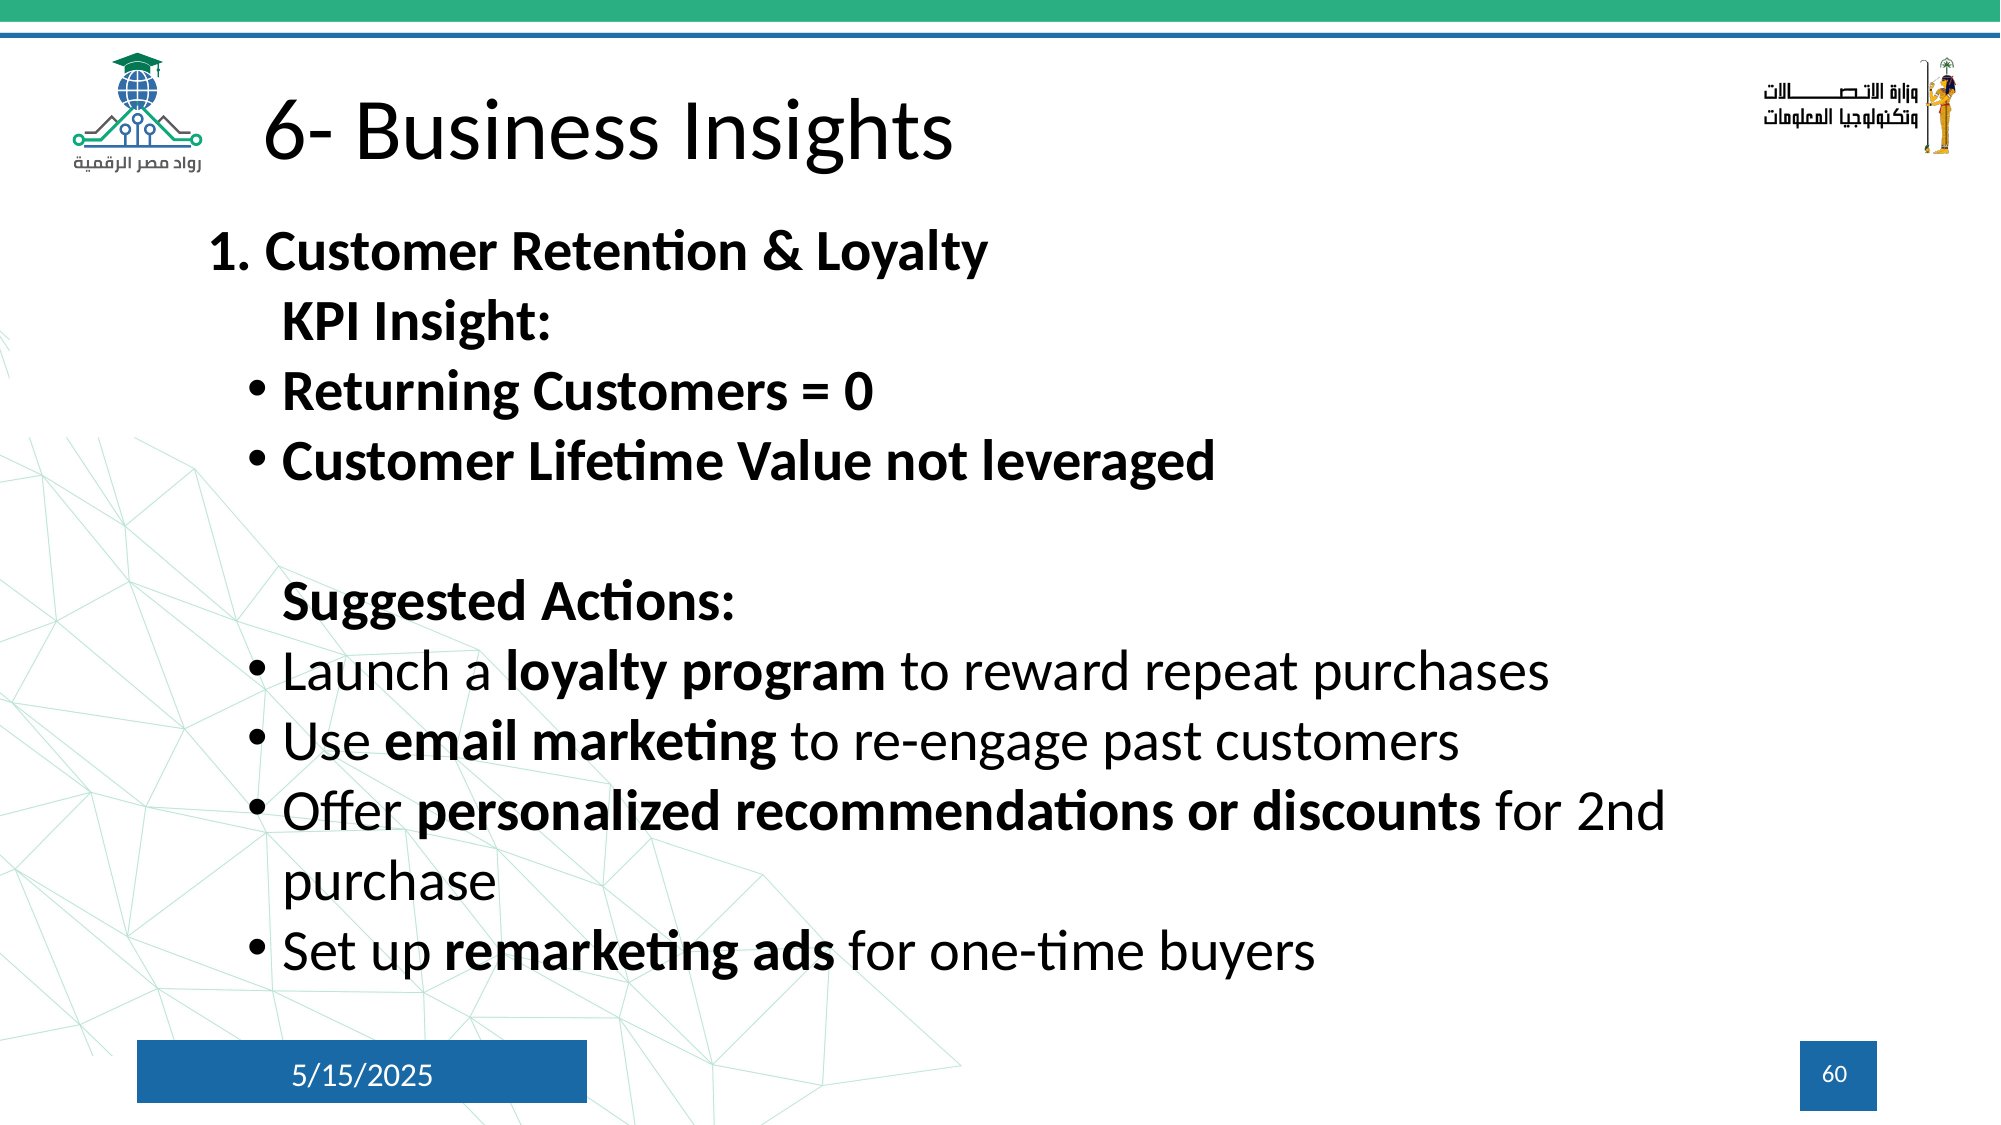

# 6- Business Insights
1. Customer Retention & Loyalty
KPI Insight:
Returning Customers = 0
Customer Lifetime Value not leveraged

Suggested Actions:
Launch a loyalty program to reward repeat purchases
Use email marketing to re-engage past customers
Offer personalized recommendations or discounts for 2nd purchase
Set up remarketing ads for one-time buyers

5/15/2025

60